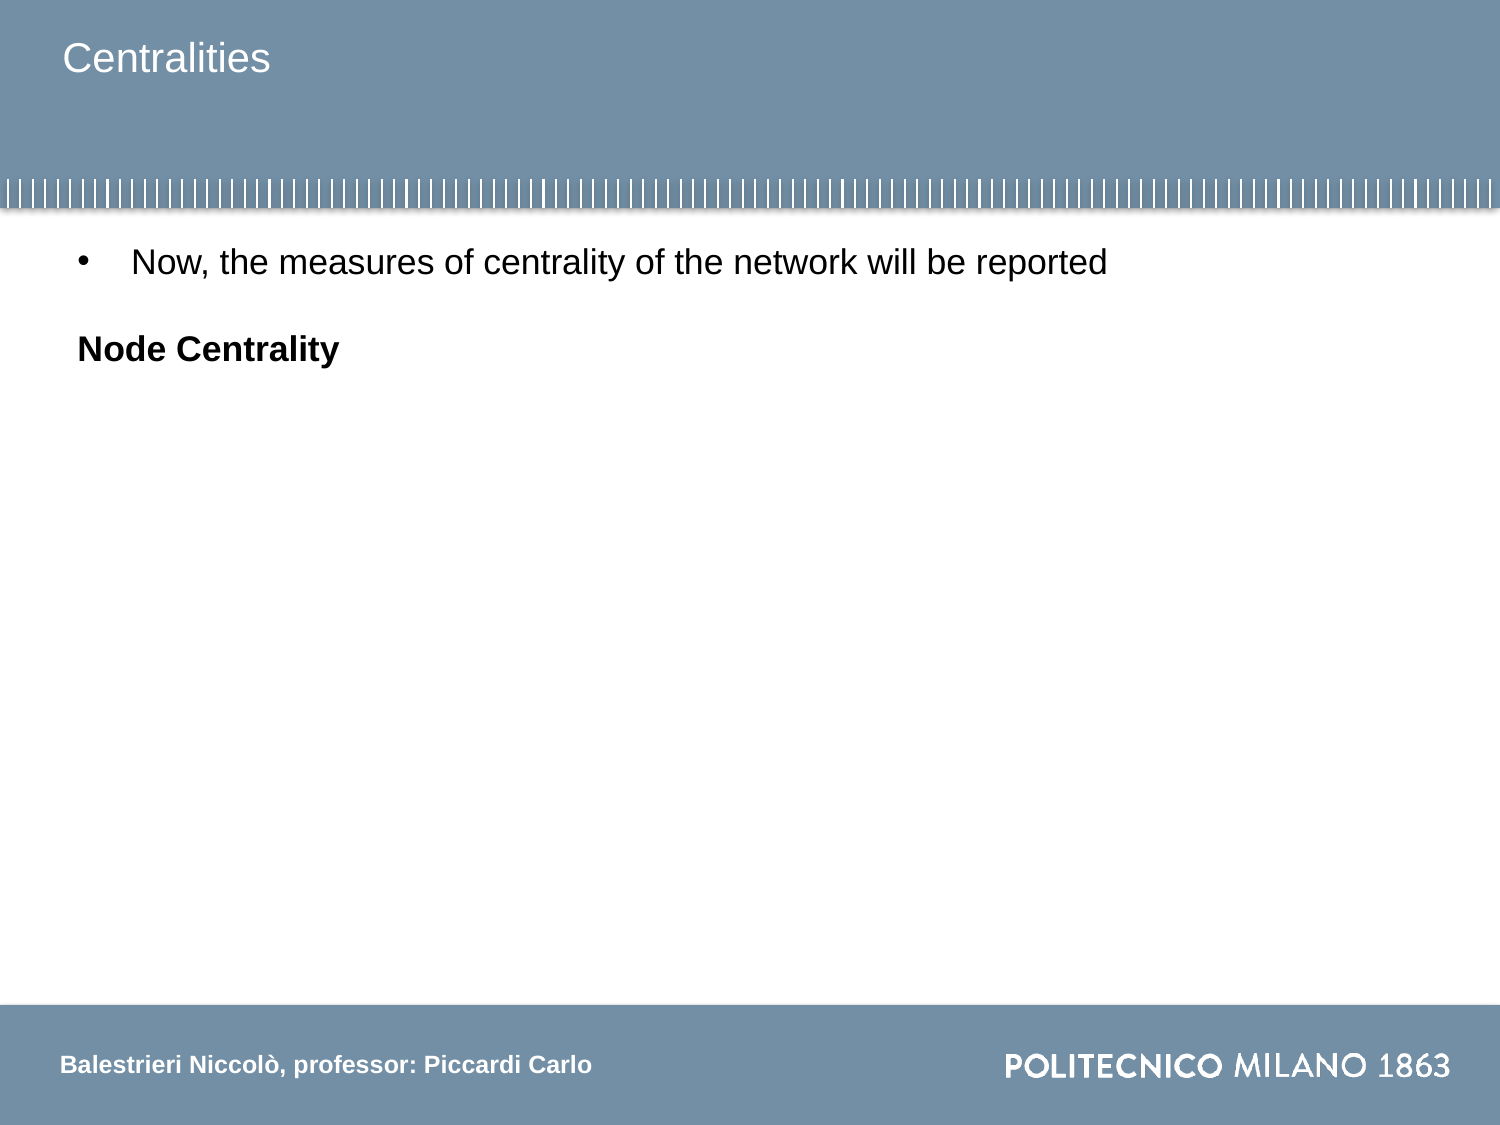

# Centralities
Now, the measures of centrality of the network will be reported
Node Centrality